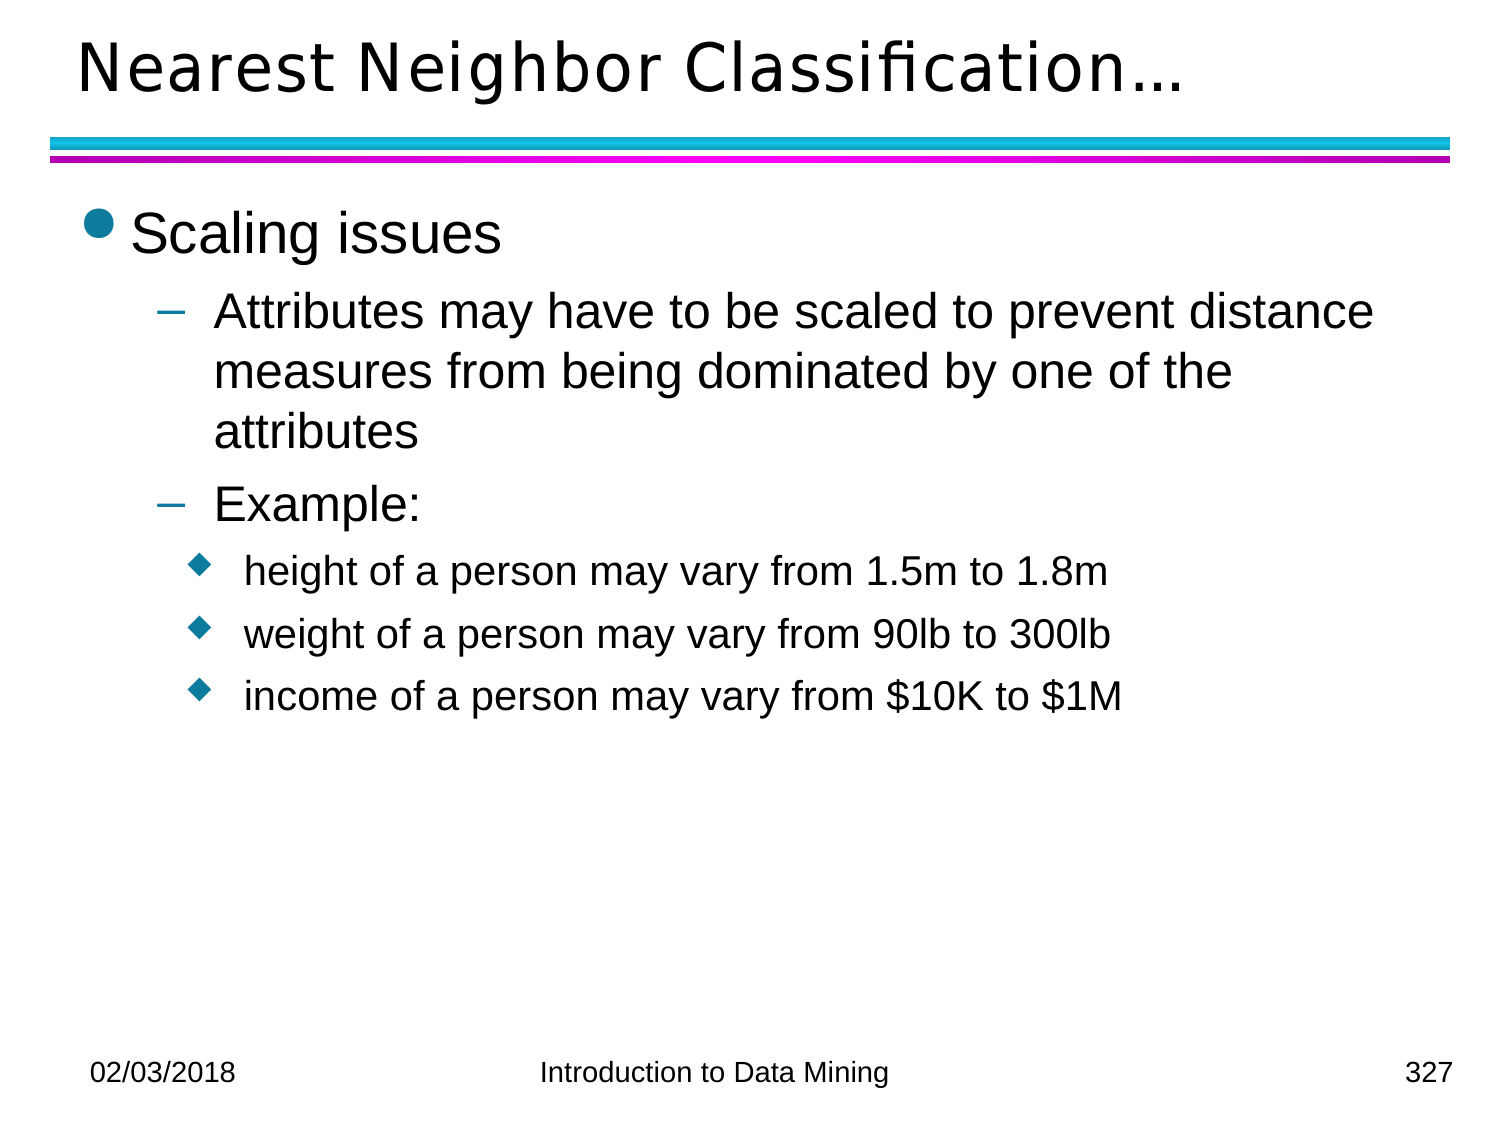

# Nearest Neighbor Classification…
Scaling issues
Attributes may have to be scaled to prevent distance measures from being dominated by one of the attributes
Example:
 height of a person may vary from 1.5m to 1.8m
 weight of a person may vary from 90lb to 300lb
 income of a person may vary from $10K to $1M